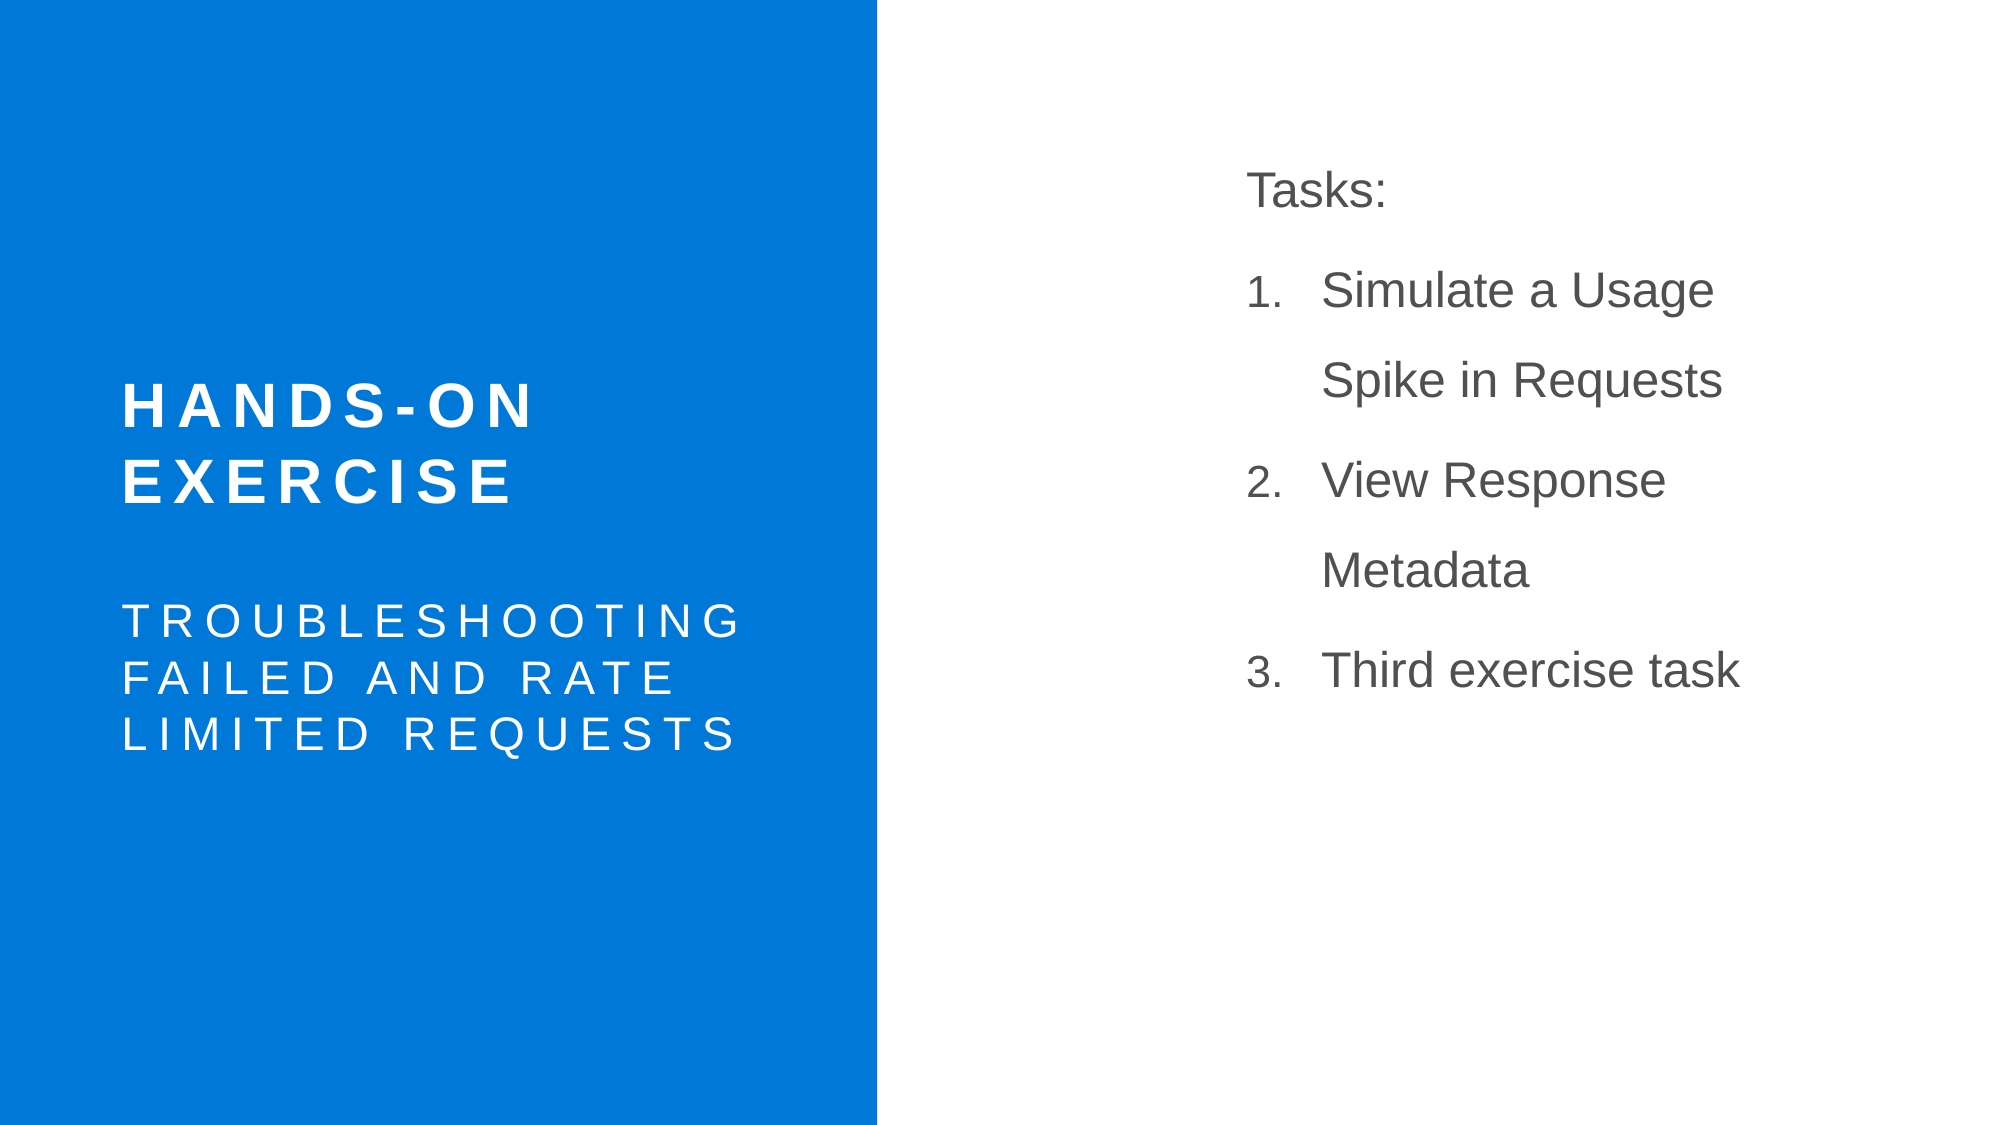

Tasks:
Simulate a Usage Spike in Requests
View Response Metadata
Third exercise task
# Hands-On Exercise Troubleshooting Failed and RATE LIMITED Requests